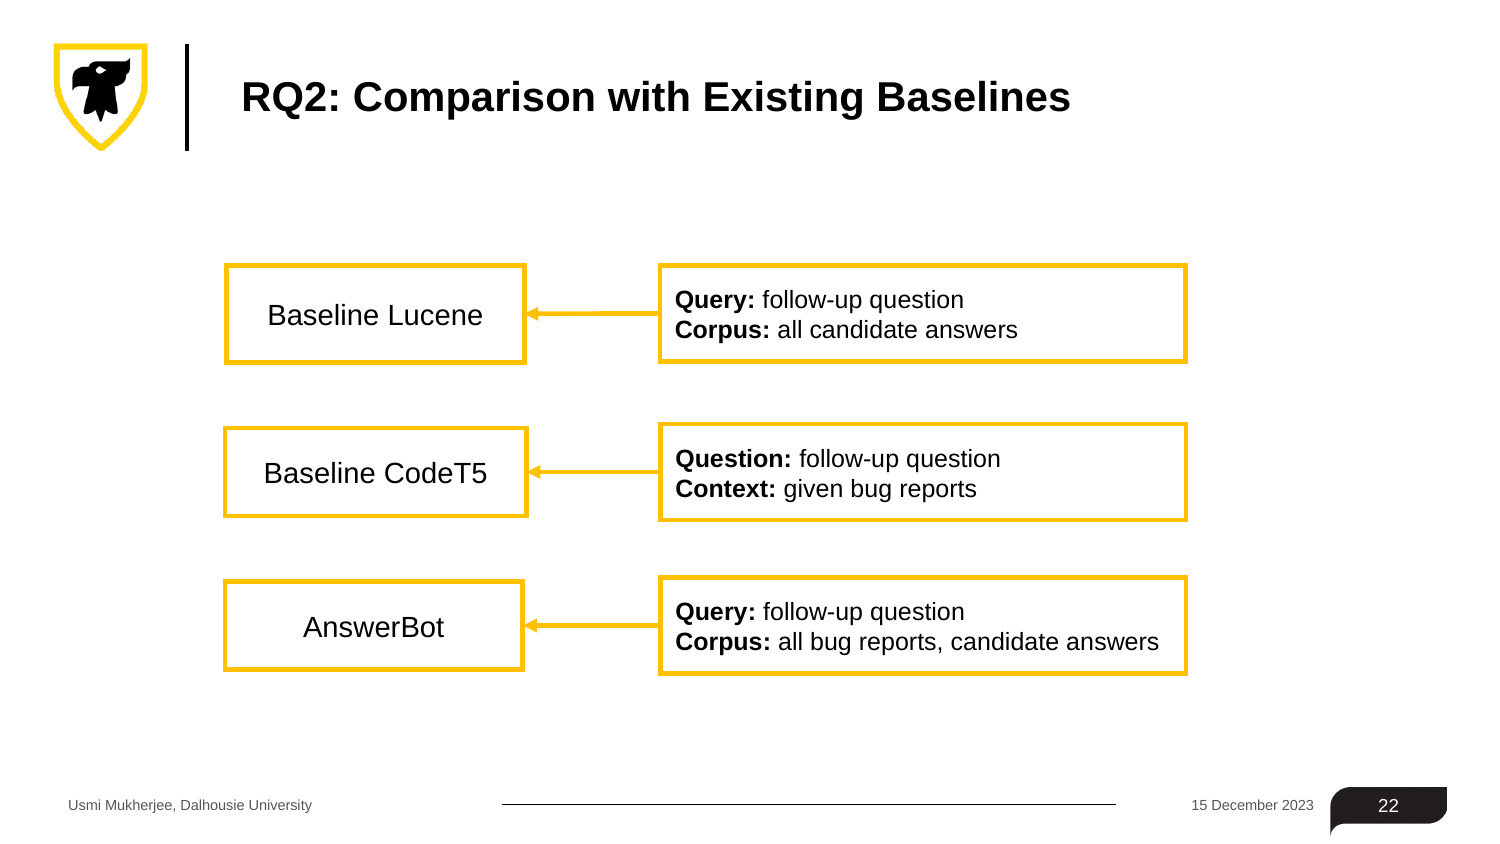

# RQ2: Comparison with Existing Baselines
Baseline Lucene
Query: follow-up question
Corpus: all candidate answers
Question: follow-up question
Context: given bug reports
Baseline CodeT5
Query: follow-up question
Corpus: all bug reports, candidate answers
AnswerBot
Usmi Mukherjee, Dalhousie University
15 December 2023
22